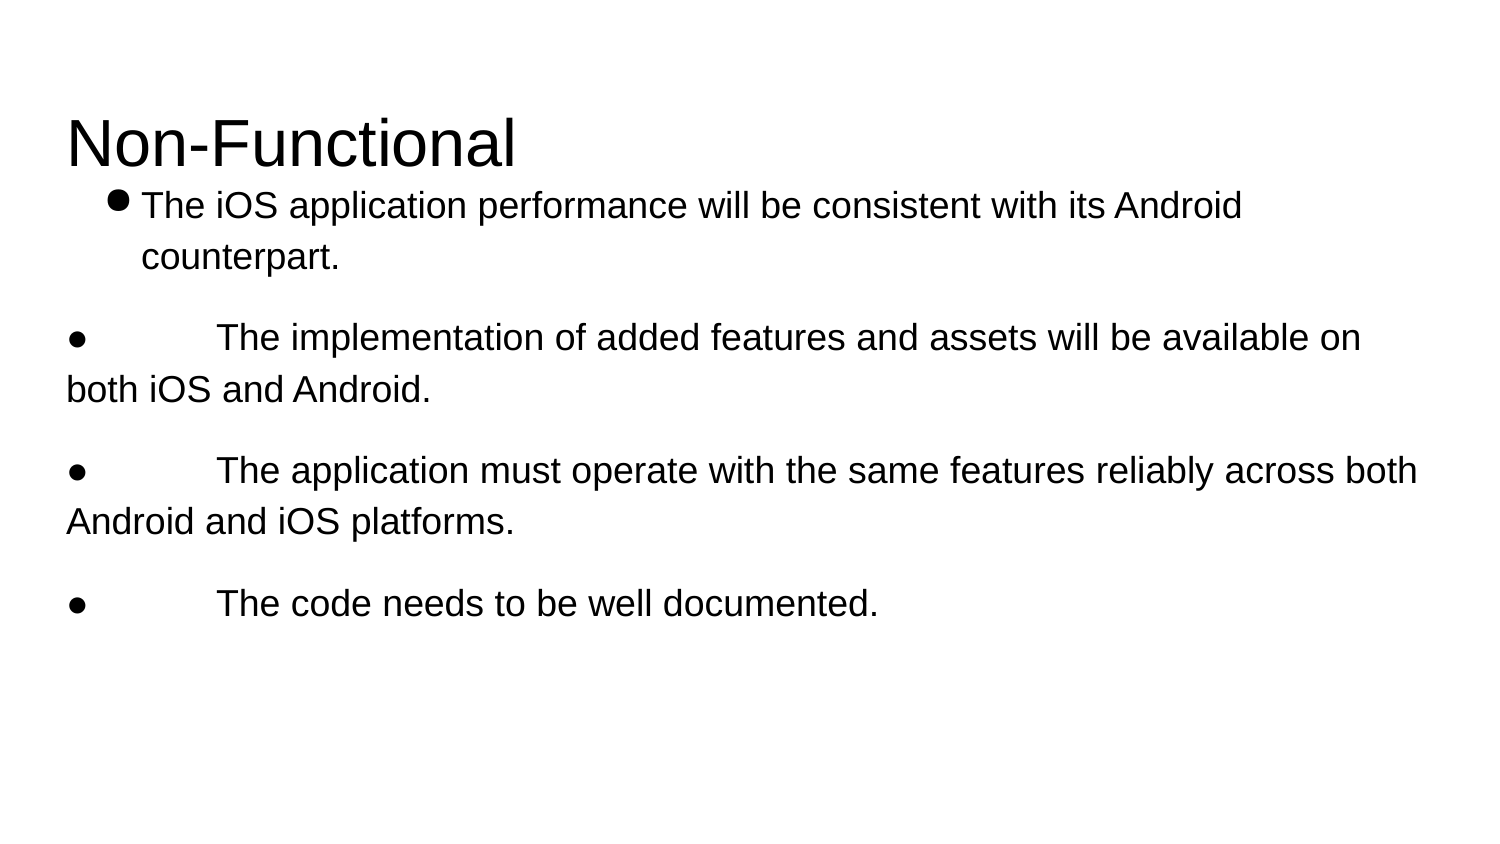

# Non-Functional
The iOS application performance will be consistent with its Android counterpart.
●	The implementation of added features and assets will be available on both iOS and Android.
●	The application must operate with the same features reliably across both Android and iOS platforms.
●	The code needs to be well documented.